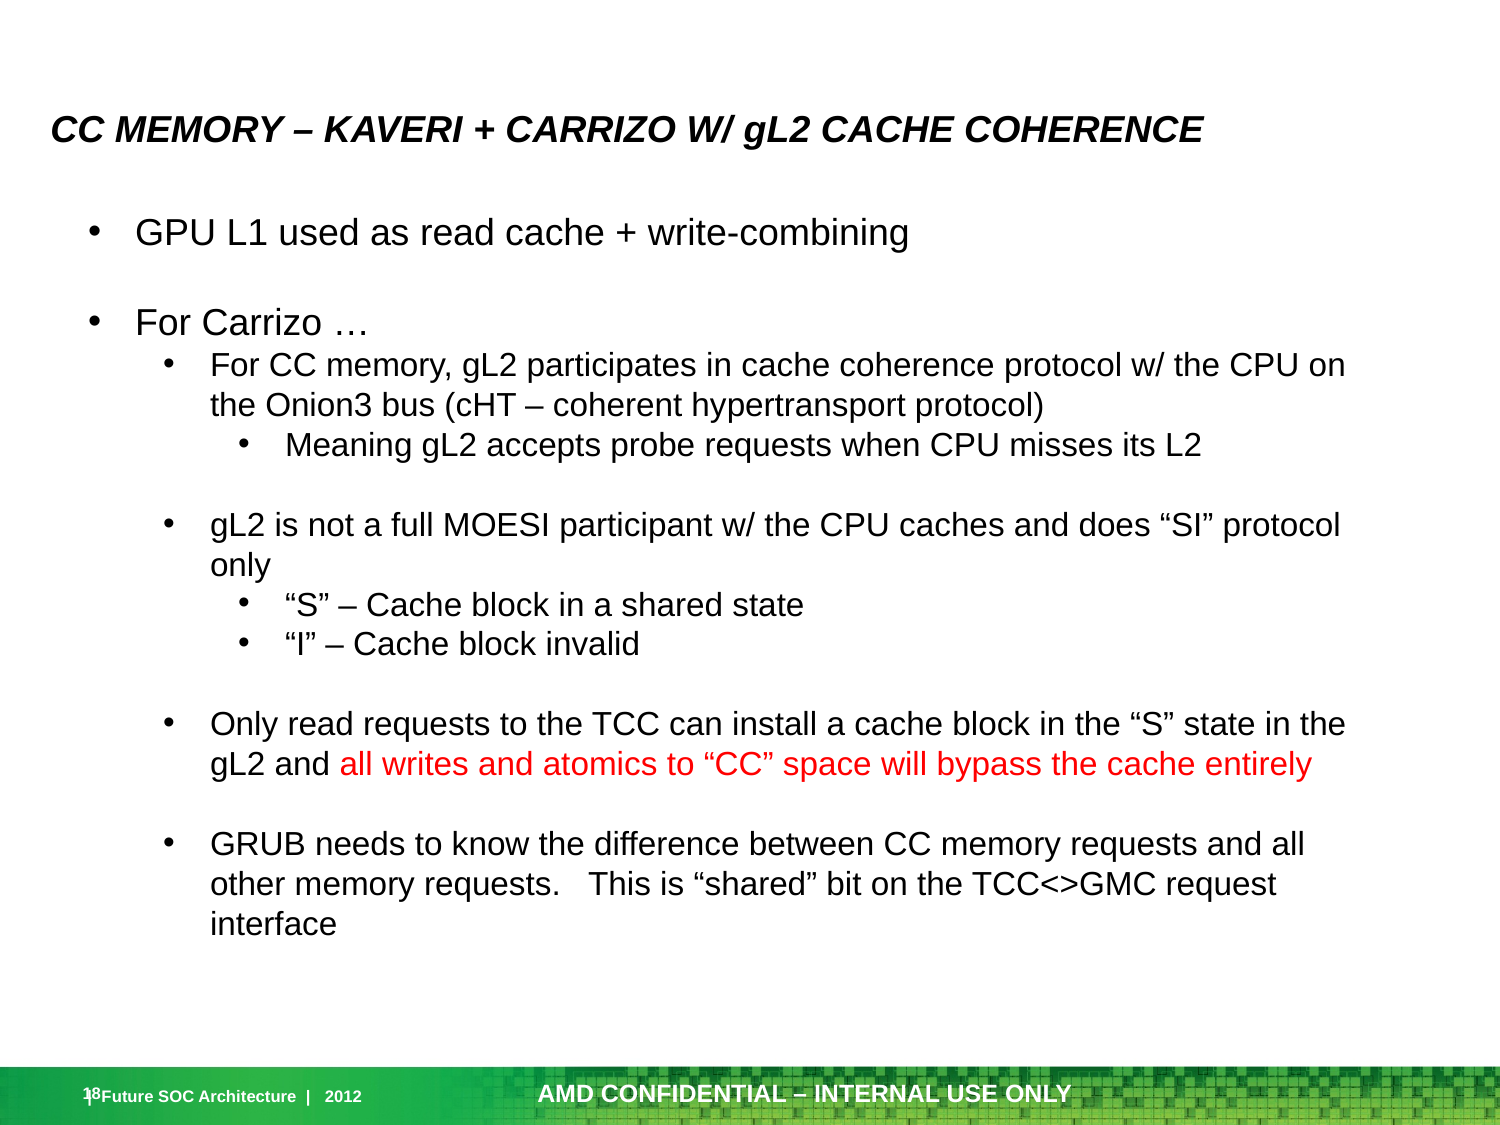

# CC MemoRY – KAVERI + CarriZO w/ gL2 Cache COHERENCE
GPU L1 used as read cache + write-combining

For Carrizo …
For CC memory, gL2 participates in cache coherence protocol w/ the CPU on the Onion3 bus (cHT – coherent hypertransport protocol)
Meaning gL2 accepts probe requests when CPU misses its L2

gL2 is not a full MOESI participant w/ the CPU caches and does “SI” protocol only
“S” – Cache block in a shared state
“I” – Cache block invalid

Only read requests to the TCC can install a cache block in the “S” state in the gL2 and all writes and atomics to “CC” space will bypass the cache entirely

GRUB needs to know the difference between CC memory requests and all other memory requests.   This is “shared” bit on the TCC<>GMC request interface